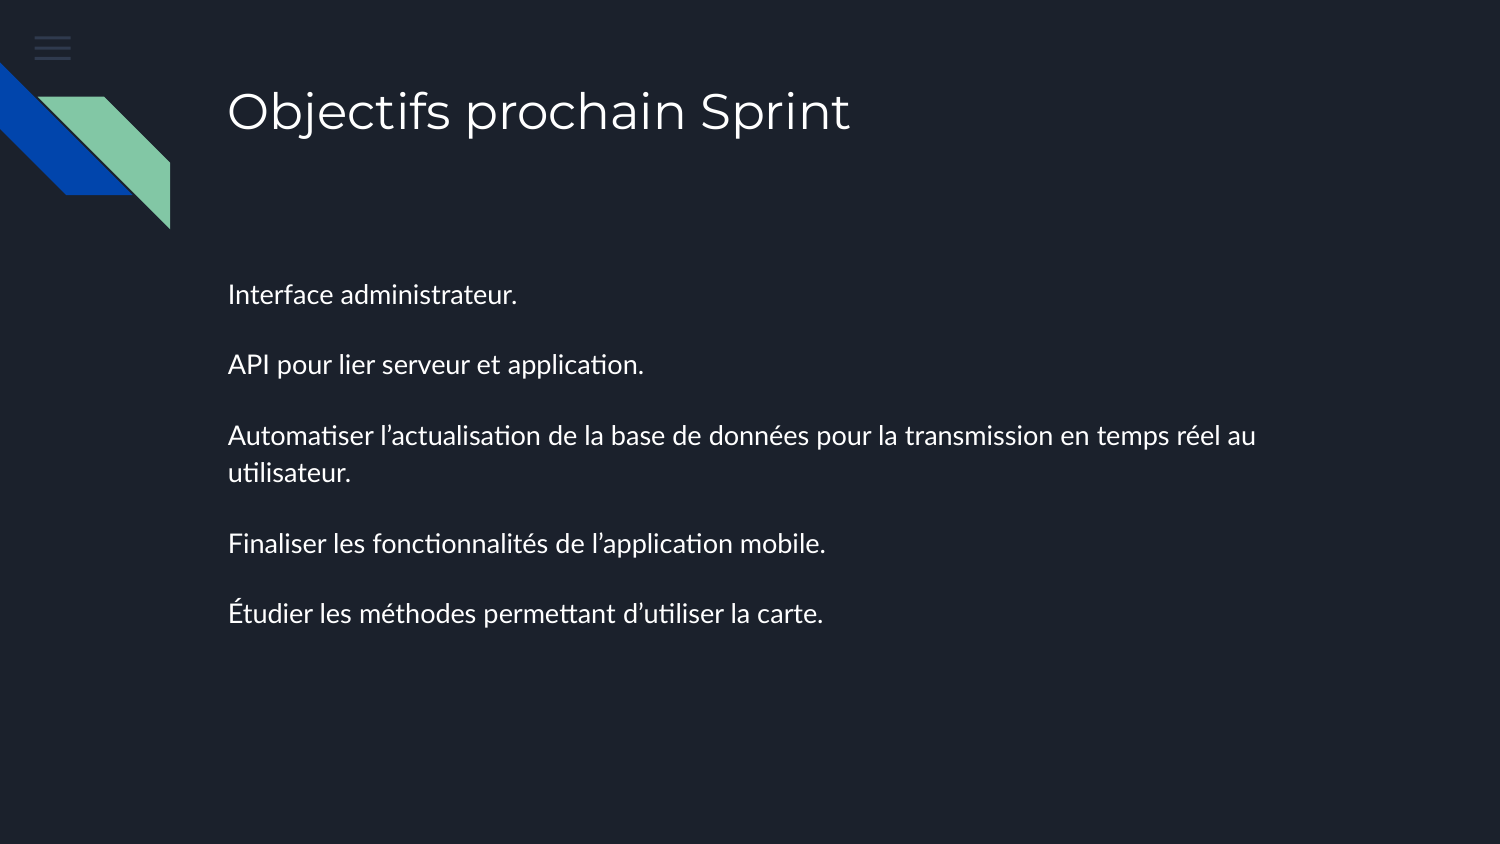

# Objectifs prochain Sprint
Interface administrateur.
API pour lier serveur et application.
Automatiser l’actualisation de la base de données pour la transmission en temps réel au utilisateur.
Finaliser les fonctionnalités de l’application mobile.
Étudier les méthodes permettant d’utiliser la carte.